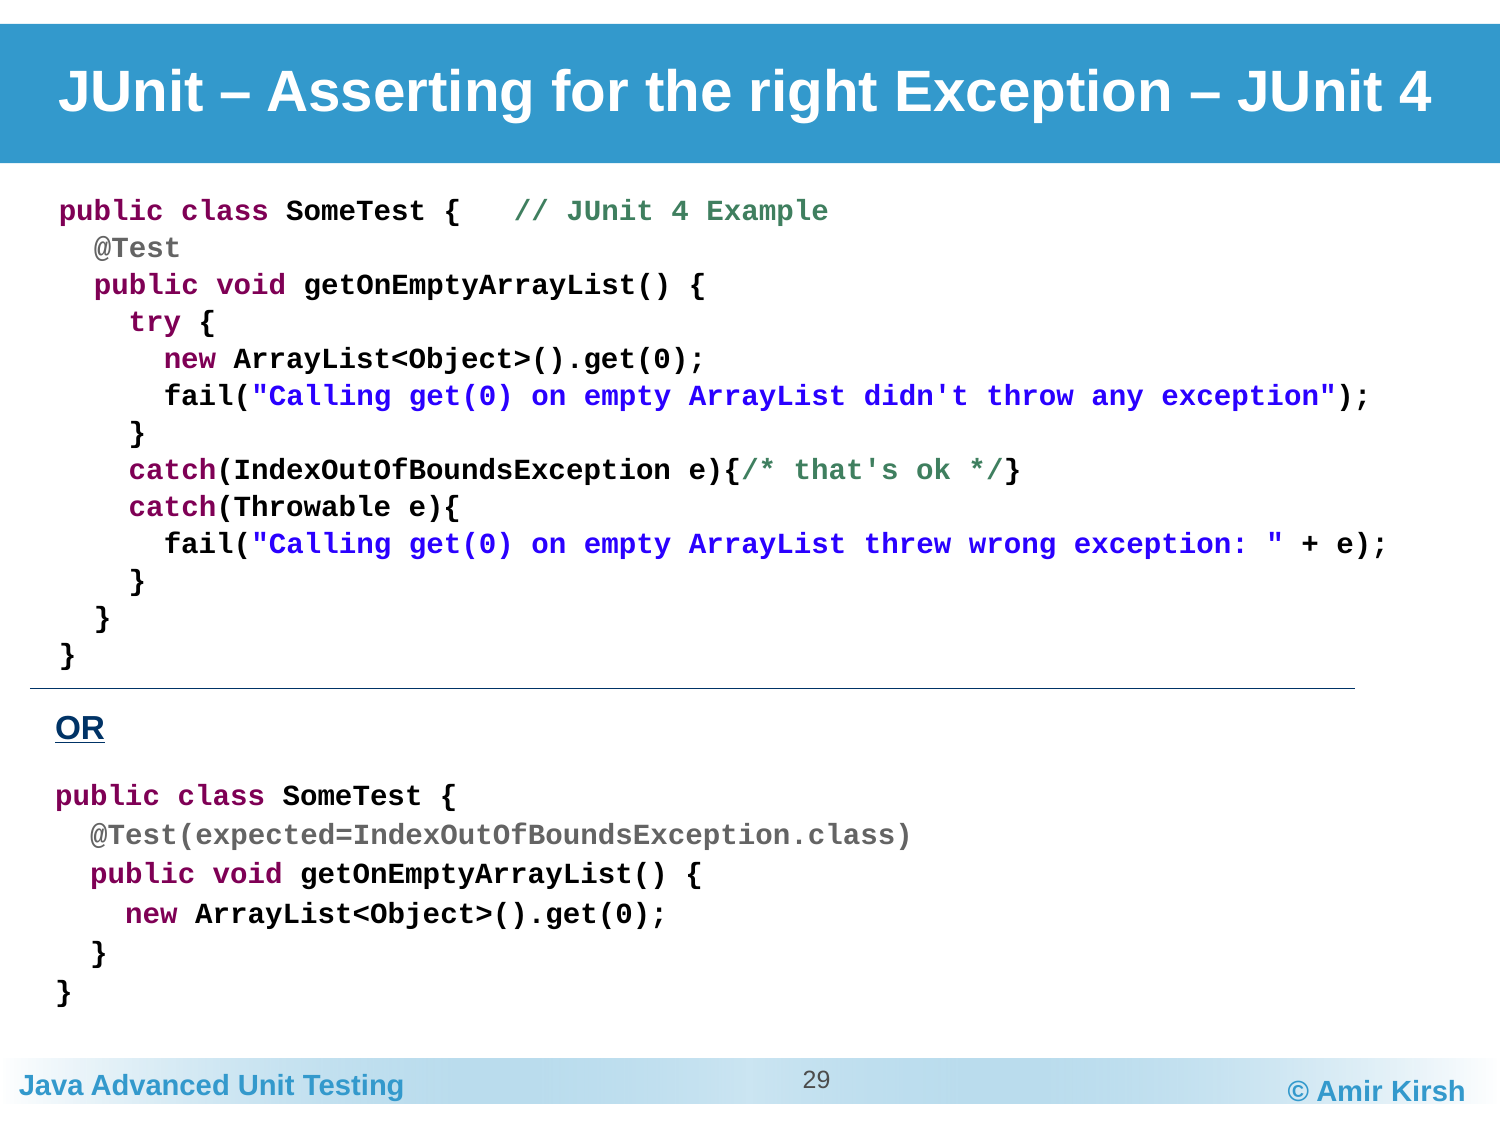

# JUnit – Asserting for the right Exception – JUnit 4
public class SomeTest {   // JUnit 4 Example
  @Test
  public void getOnEmptyArrayList() {
    try {
      new ArrayList<Object>().get(0);
      fail("Calling get(0) on empty ArrayList didn't throw any exception");
    }
    catch(IndexOutOfBoundsException e){/* that's ok */}
    catch(Throwable e){
      fail("Calling get(0) on empty ArrayList threw wrong exception: " + e);
    }
  }
}
OR

public class SomeTest {
  @Test(expected=IndexOutOfBoundsException.class)
  public void getOnEmptyArrayList() {
    new ArrayList<Object>().get(0);
  }
}
29